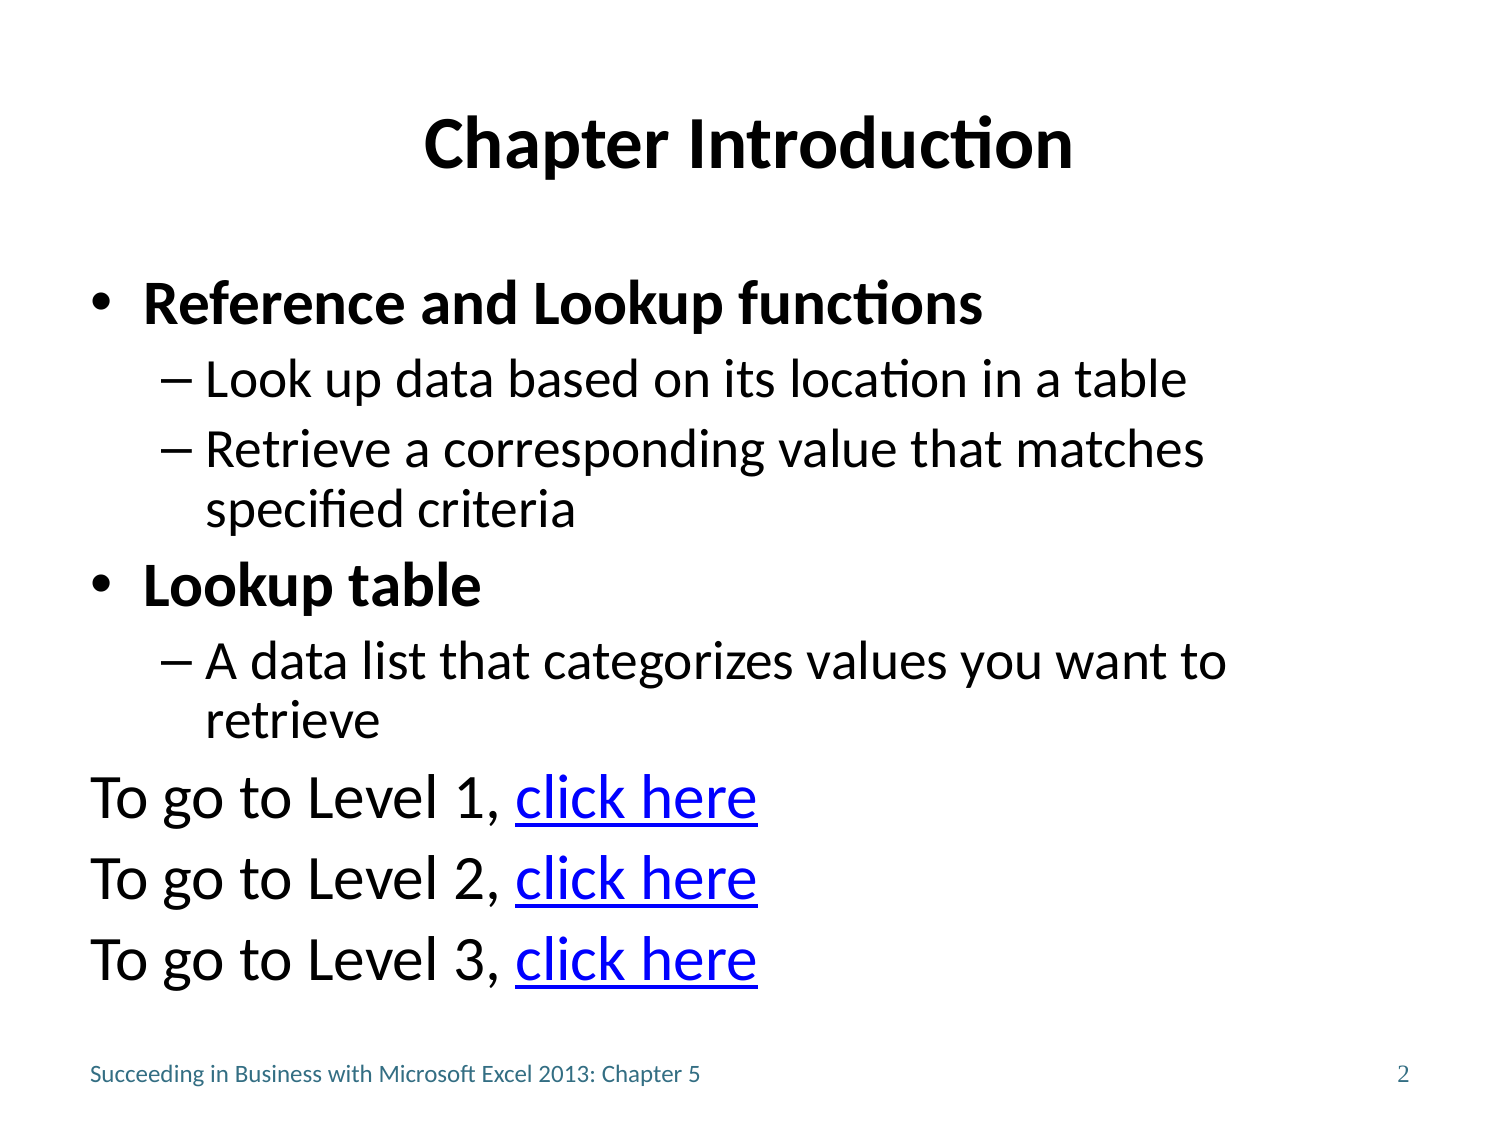

# Chapter Introduction
Reference and Lookup functions
Look up data based on its location in a table
Retrieve a corresponding value that matches specified criteria
Lookup table
A data list that categorizes values you want to retrieve
To go to Level 1, click here
To go to Level 2, click here
To go to Level 3, click here
Succeeding in Business with Microsoft Excel 2013: Chapter 5
2